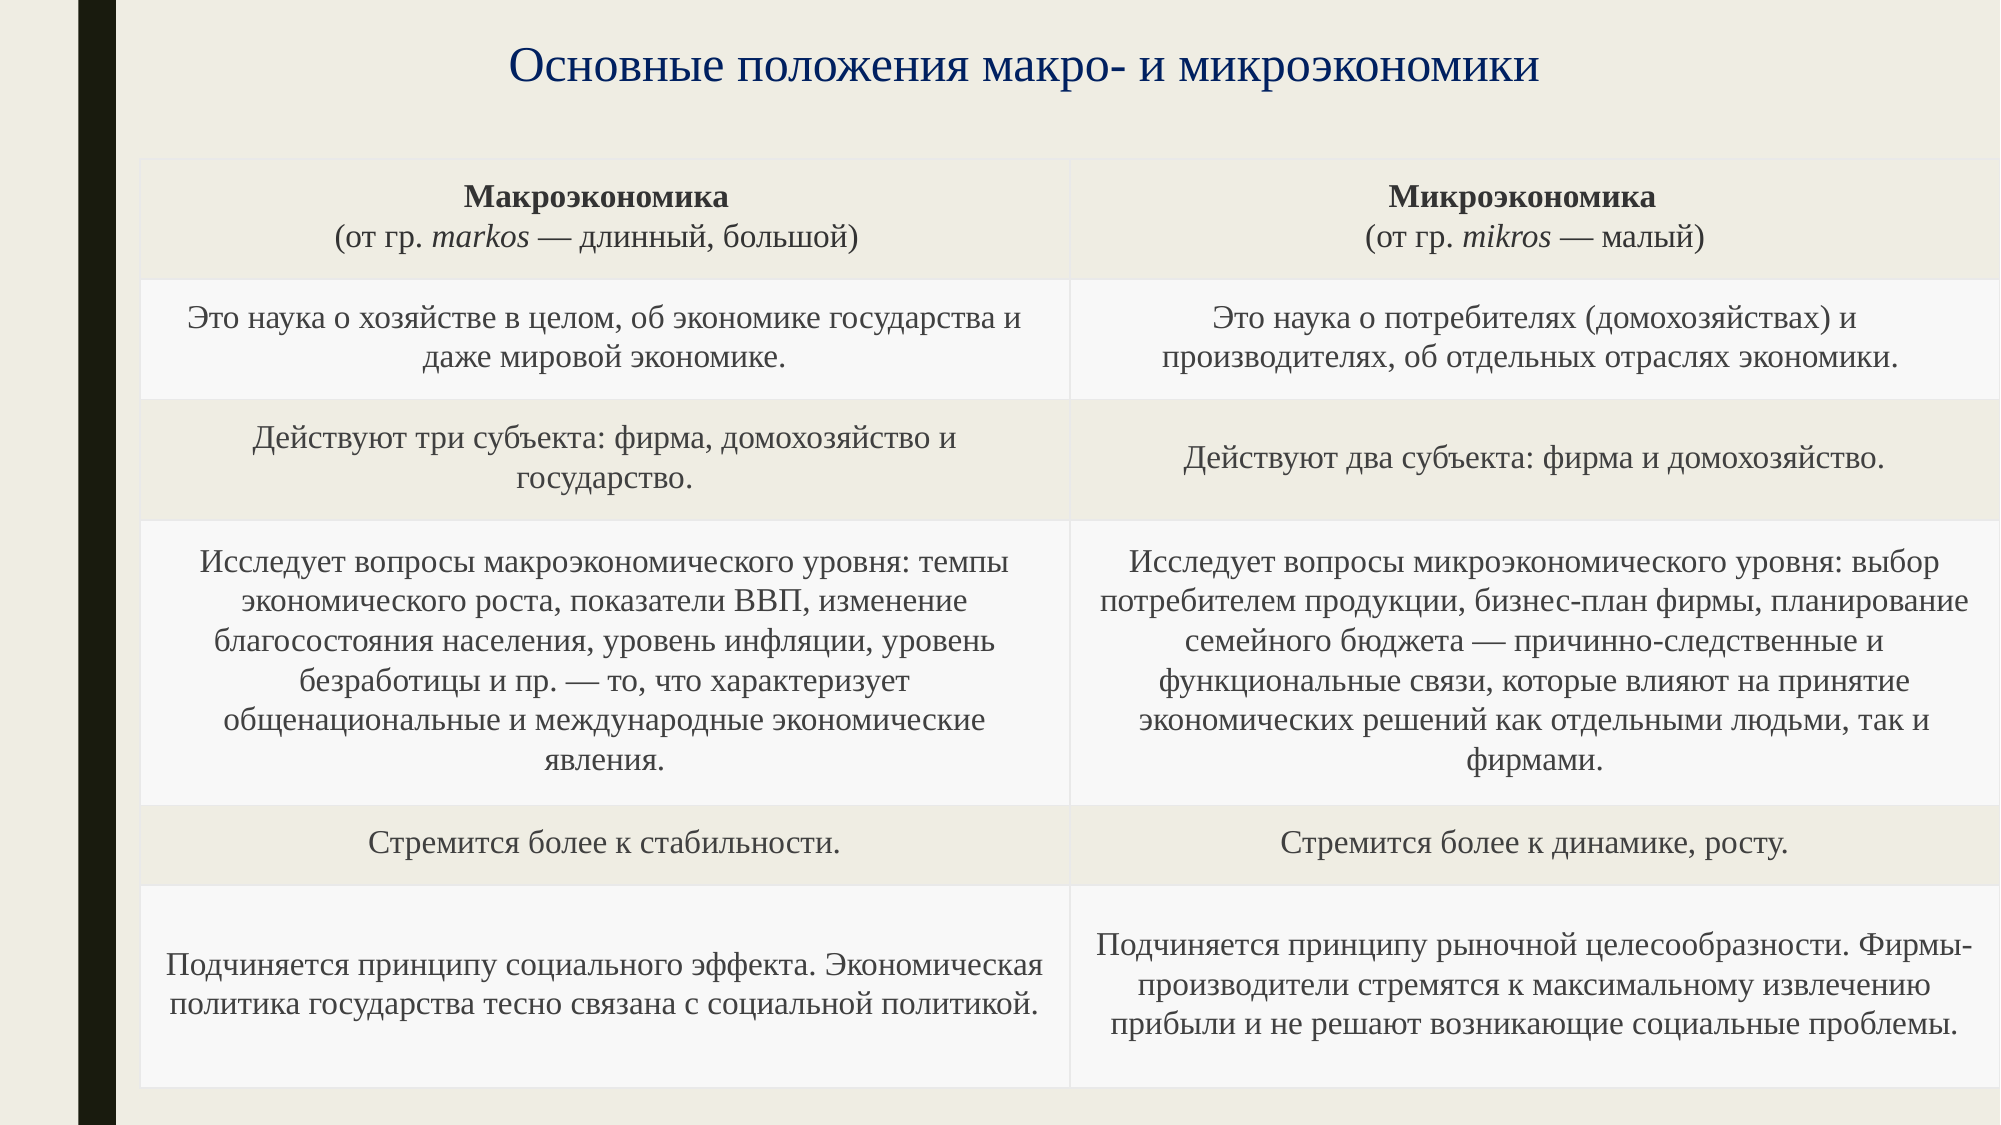

# Основные положения макро- и микроэкономики
| Макроэкономика    (от гр. markos — длинный, большой) | Микроэкономика    (от гр. mikros — малый) |
| --- | --- |
| Это наука о хозяйстве в целом, об экономике государства и даже мировой экономике. | Это наука о потребителях (домохозяйствах) и производителях, об отдельных отраслях экономики. |
| Действуют три субъекта: фирма, домохозяйство и государство. | Действуют два субъекта: фирма и домохозяйство. |
| Исследует вопросы макроэкономического уровня: темпы экономического роста, показатели ВВП, изменение благосостояния населения, уровень инфляции, уровень безработицы и пр. — то, что характеризует общенациональные и международные экономические явления. | Исследует вопросы микроэкономического уровня: выбор потребителем продукции, бизнес-план фирмы, планирование семейного бюджета — причинно-следственные и функциональные связи, которые влияют на принятие экономических решений как отдельными людьми, так и фирмами. |
| Стремится более к стабильности. | Стремится более к динамике, росту. |
| Подчиняется принципу социального эффекта. Экономическая политика государства тесно связана с социальной политикой. | Подчиняется принципу рыночной целесообразности. Фирмы-производители стремятся к максимальному извлечению прибыли и не решают возникающие социальные проблемы. |